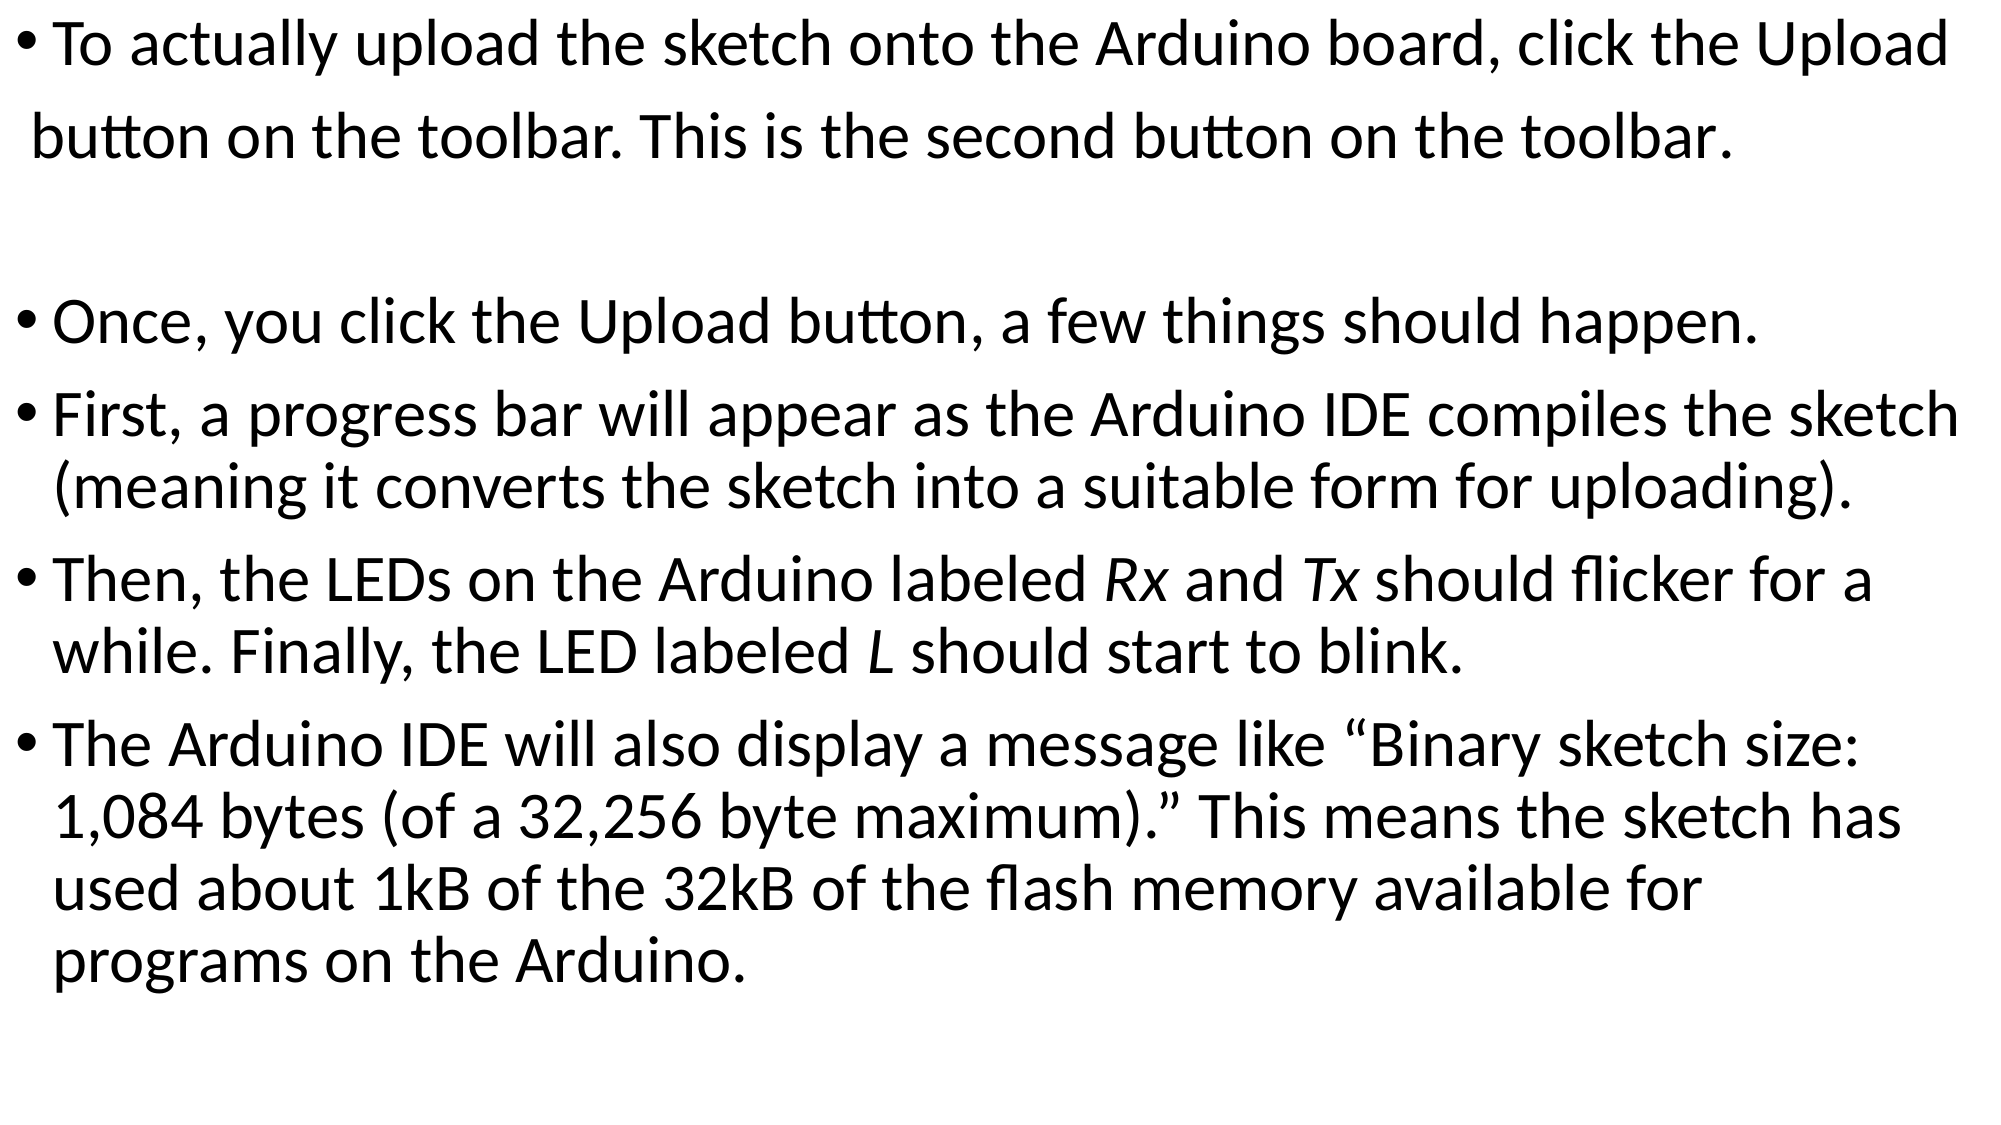

To actually upload the sketch onto the Arduino board, click the Upload
 button on the toolbar. This is the second button on the toolbar.

Once, you click the Upload button, a few things should happen.
First, a progress bar will appear as the Arduino IDE compiles the sketch (meaning it converts the sketch into a suitable form for uploading).
Then, the LEDs on the Arduino labeled Rx and Tx should flicker for a while. Finally, the LED labeled L should start to blink.
The Arduino IDE will also display a message like “Binary sketch size: 1,084 bytes (of a 32,256 byte maximum).” This means the sketch has used about 1kB of the 32kB of the flash memory available for programs on the Arduino.